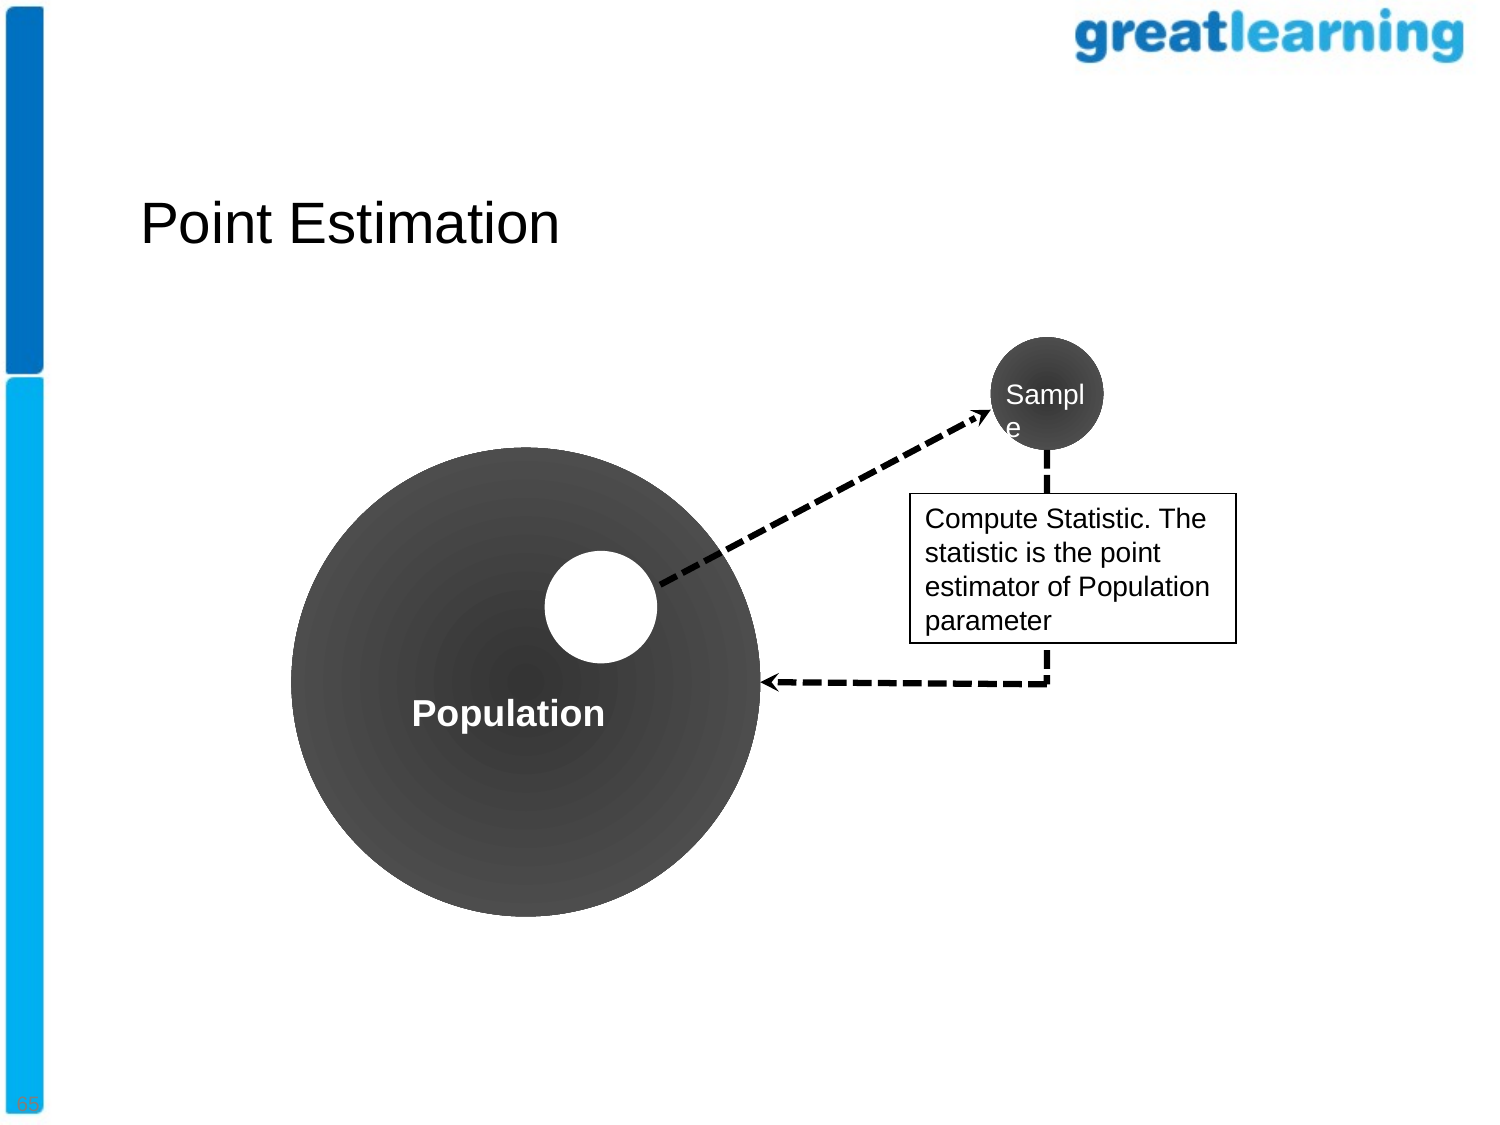

# Point Estimation

Sample

Compute Statistic. The statistic is the point estimator of Population parameter

Population